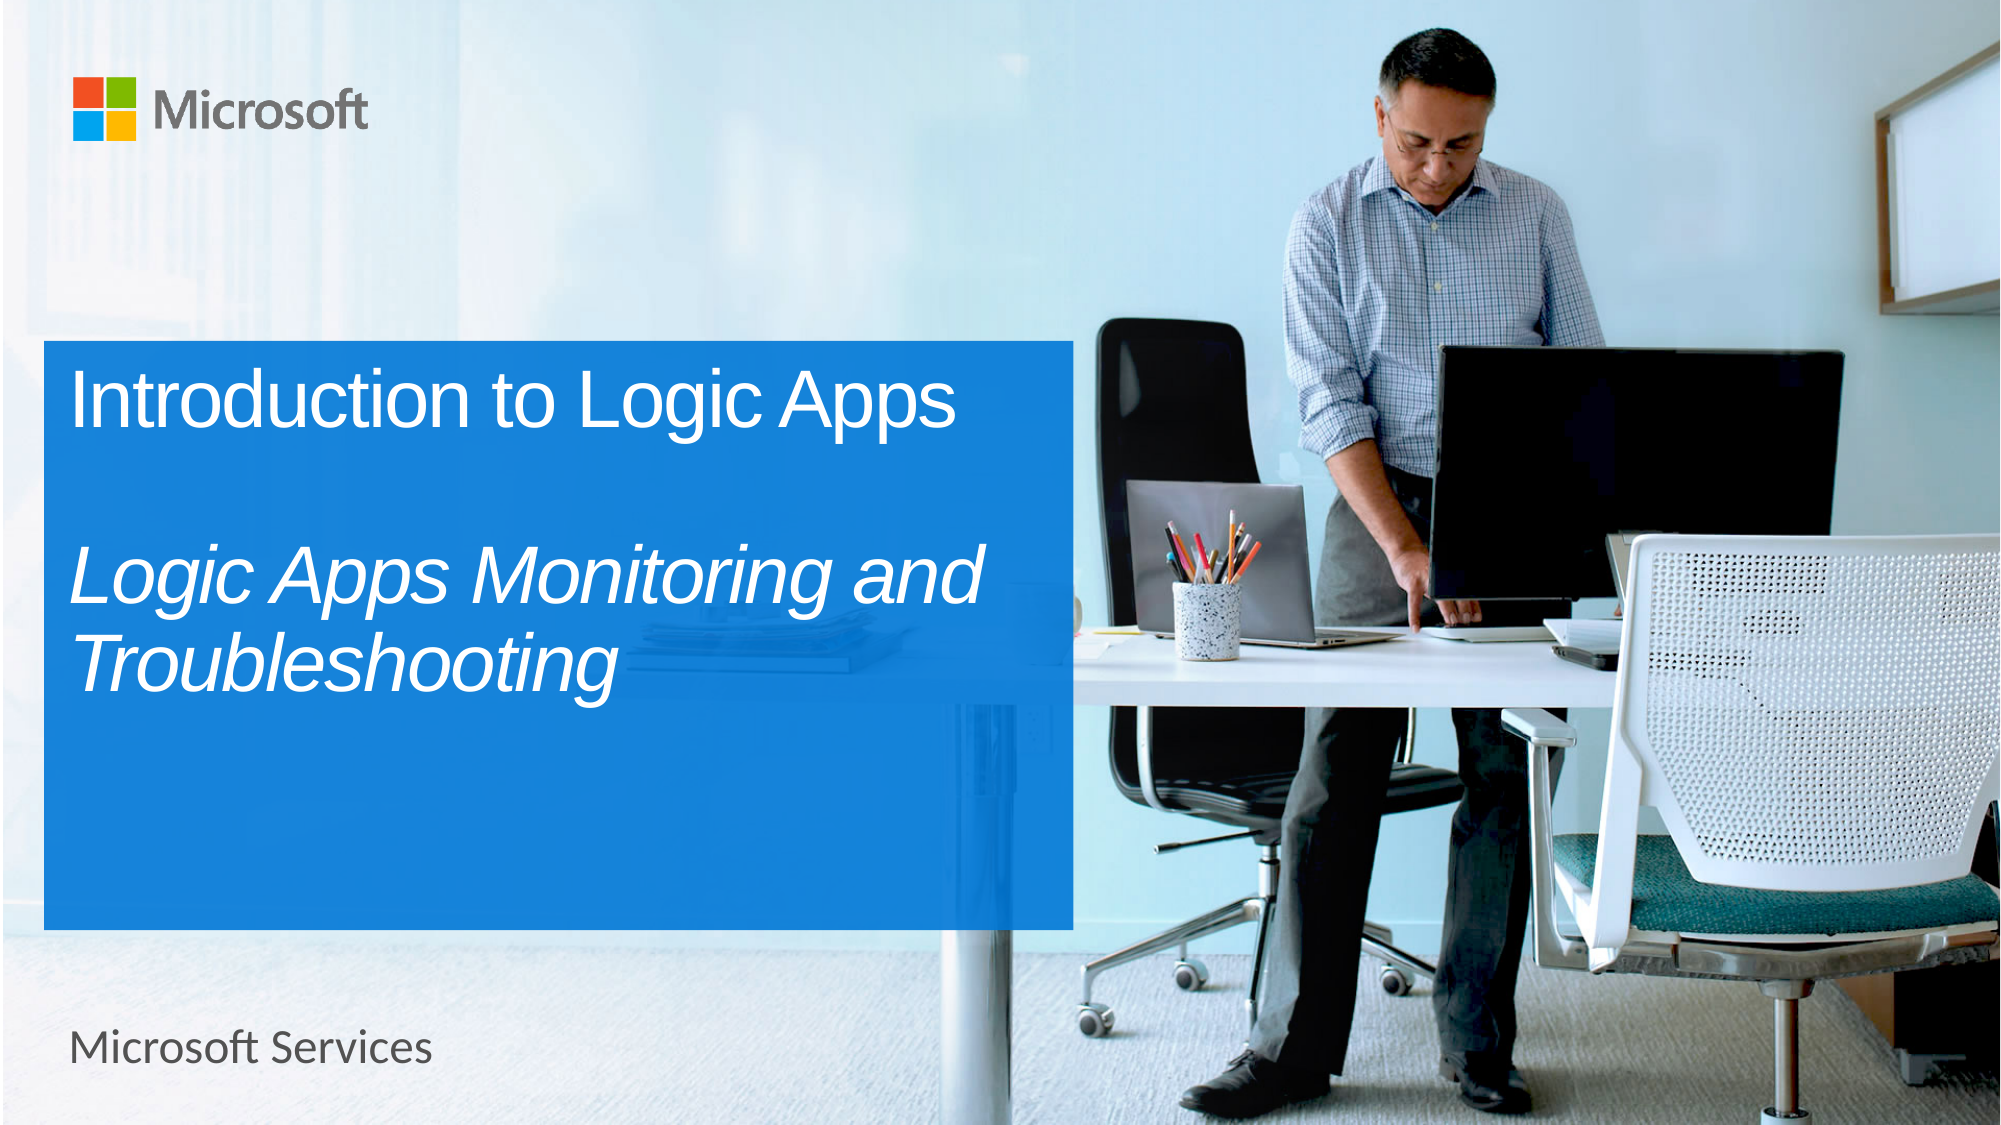

# Introduction to Logic Apps Logic Apps Monitoring and Troubleshooting